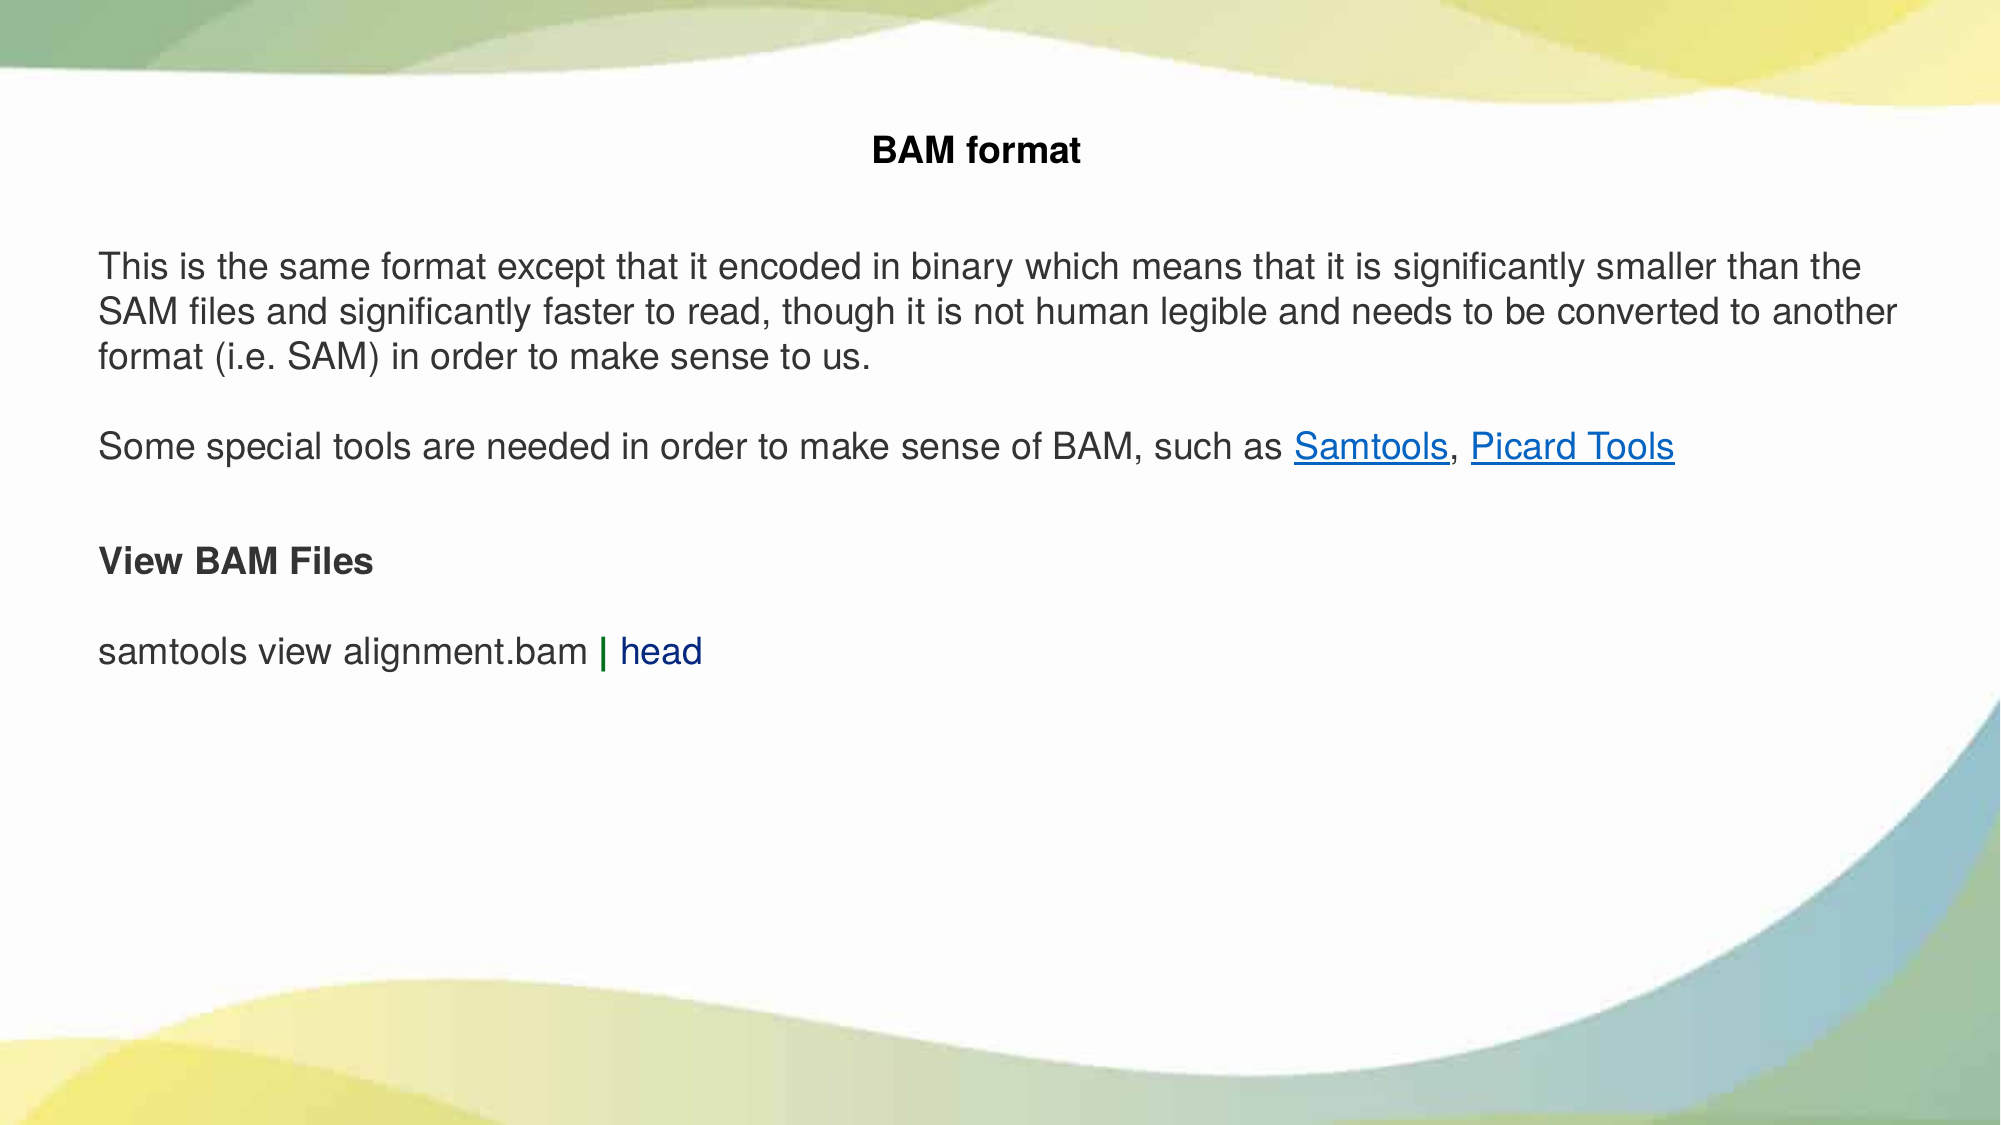

BAM format
This is the same format except that it encoded in binary which means that it is significantly smaller than the SAM files and significantly faster to read, though it is not human legible and needs to be converted to another format (i.e. SAM) in order to make sense to us.

Some special tools are needed in order to make sense of BAM, such as Samtools, Picard Tools
View BAM Files

samtools view alignment.bam | head